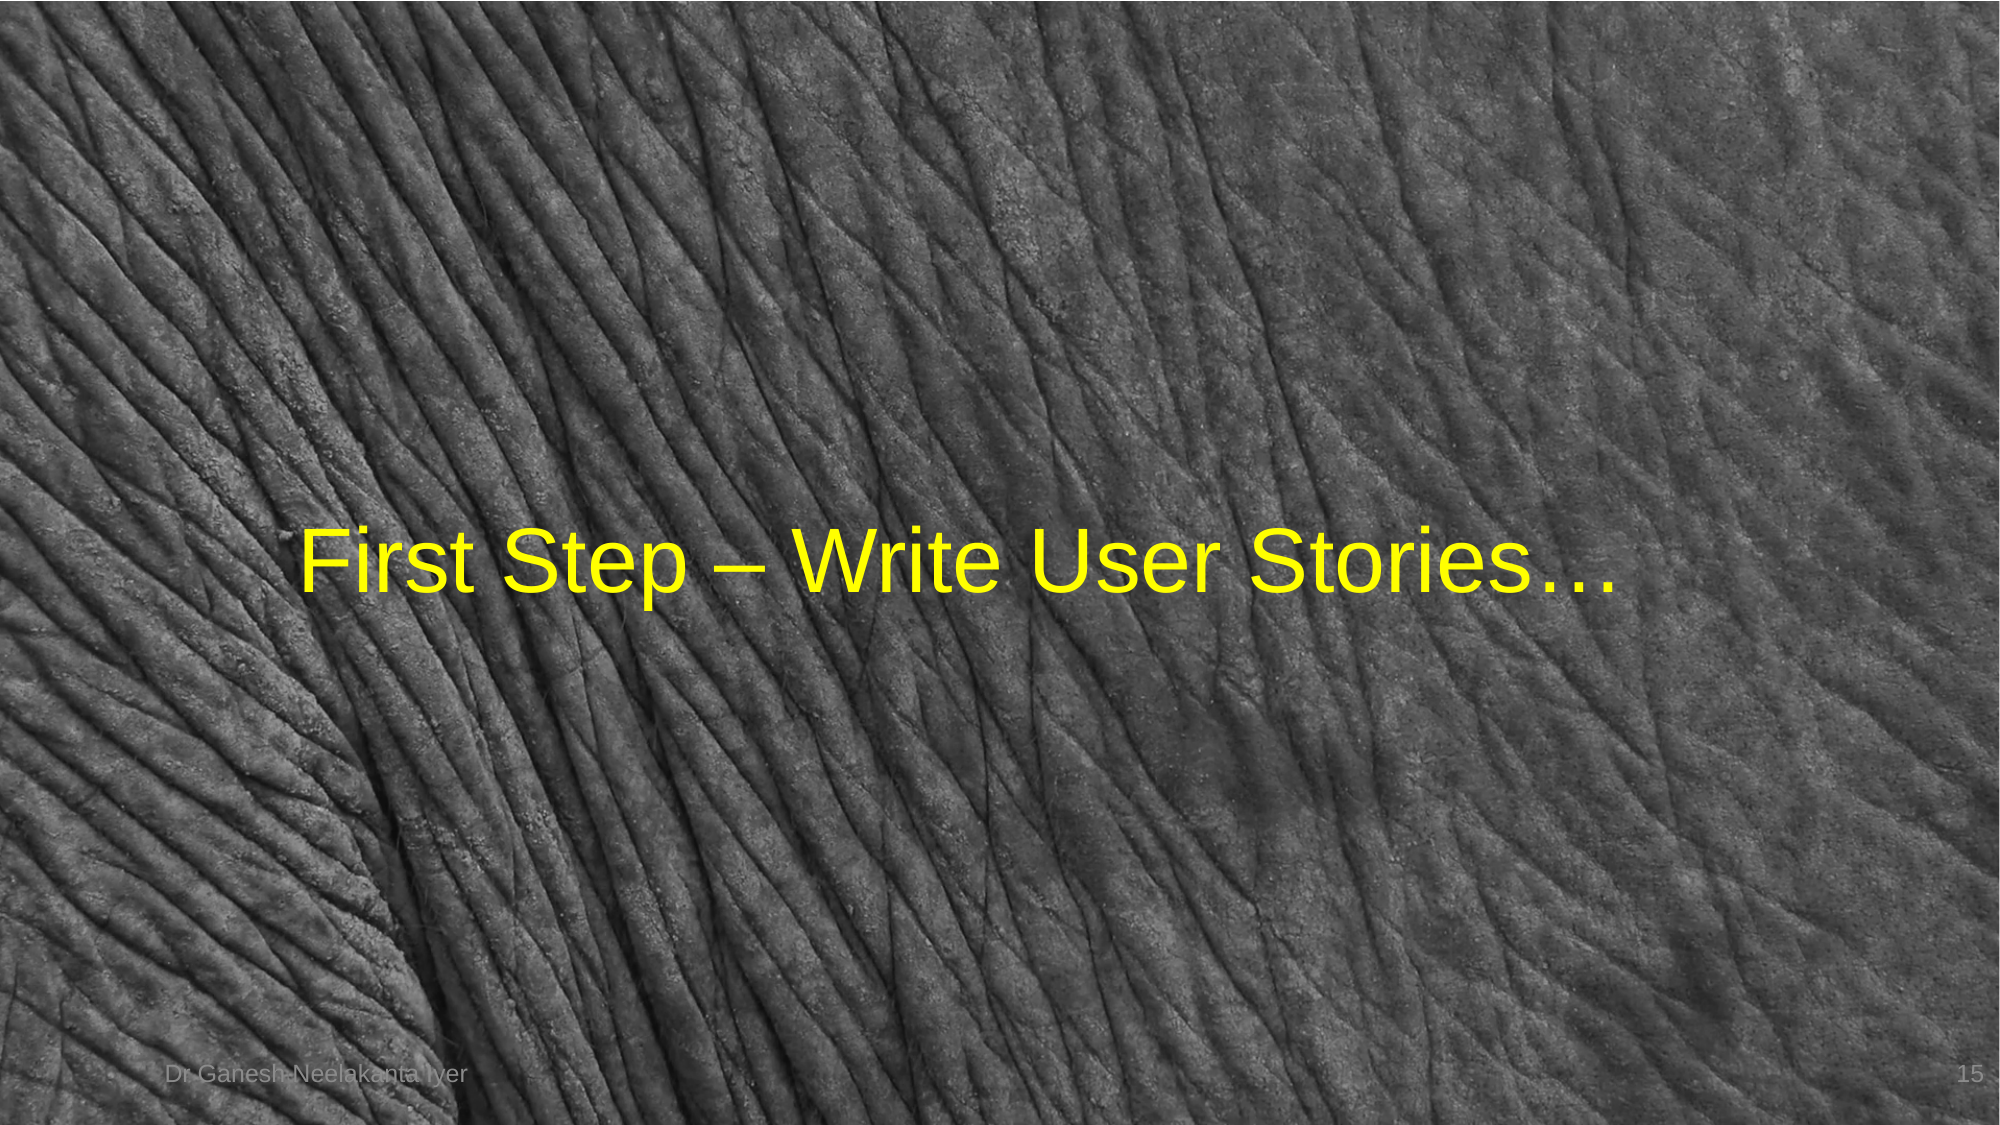

# First Step – Write User Stories…
Dr Ganesh Neelakanta Iyer
15